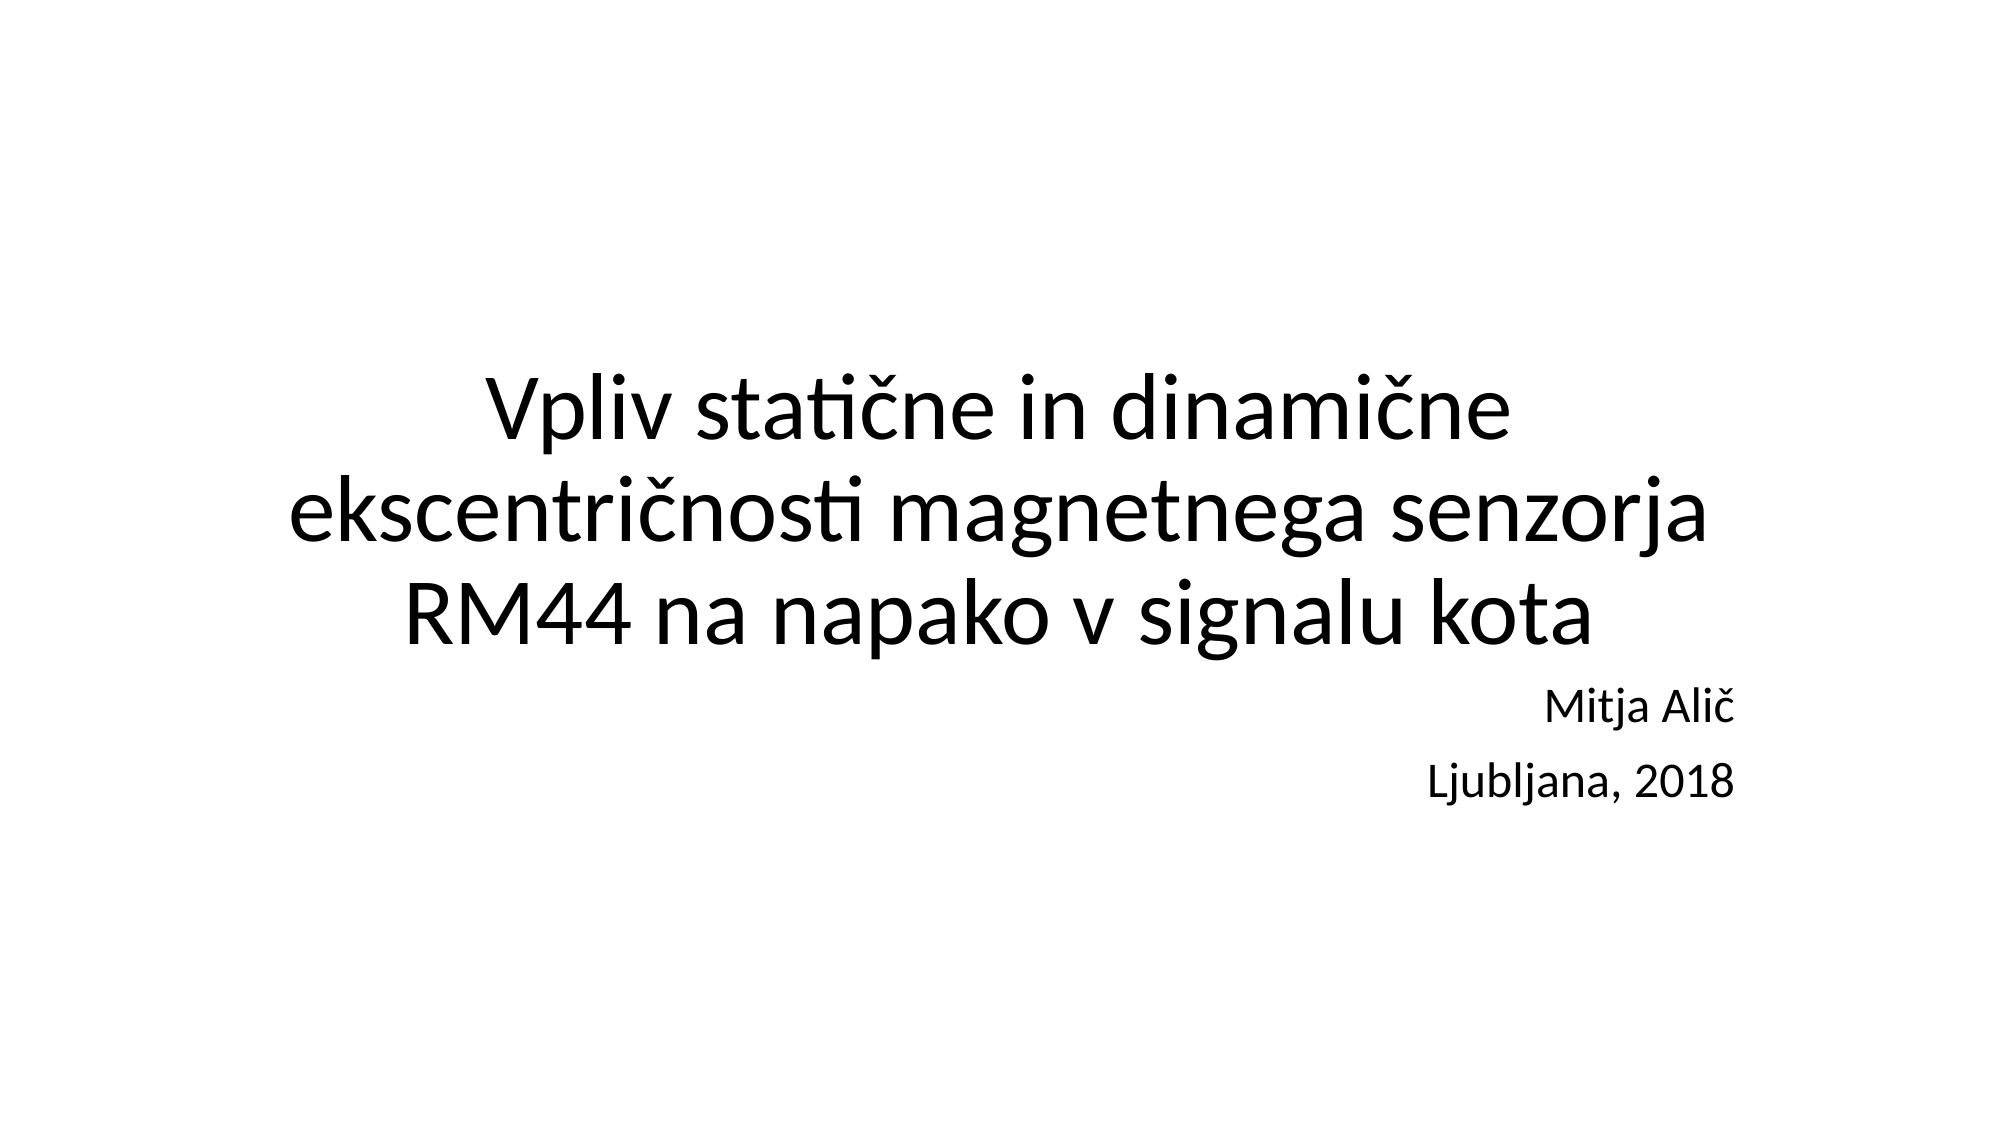

# Vpliv statične in dinamične ekscentričnosti magnetnega senzorja RM44 na napako v signalu kota
Mitja Alič
Ljubljana, 2018